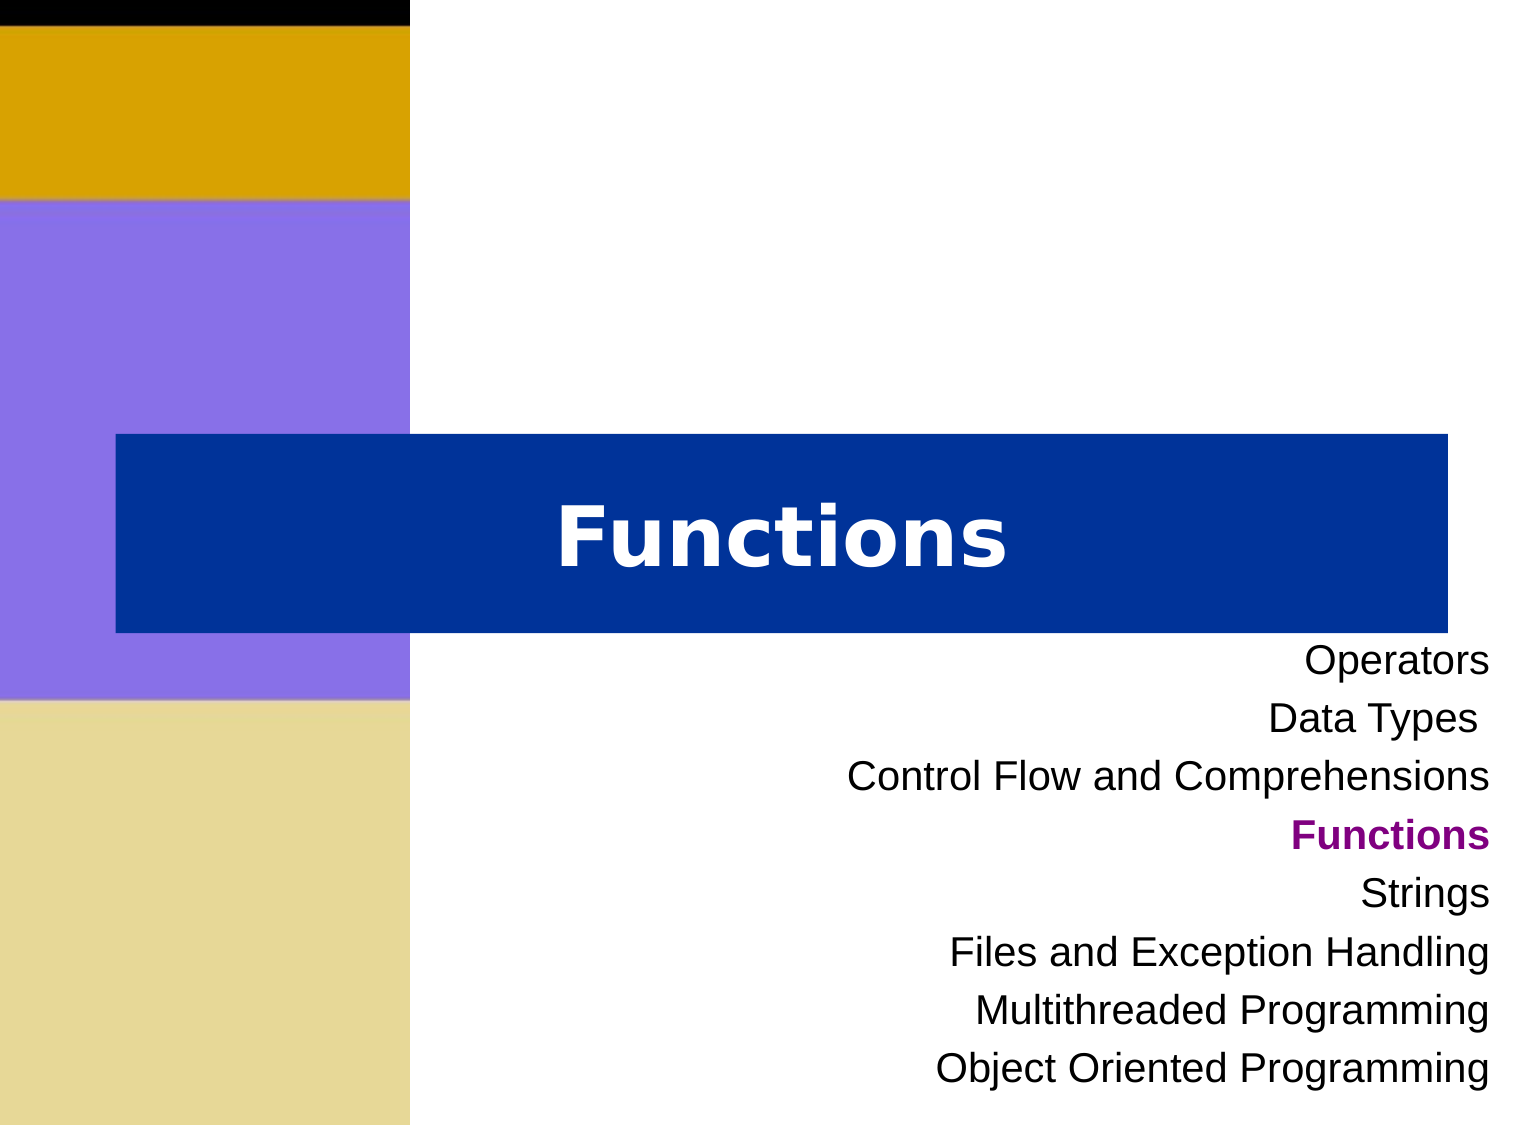

# Functions
Operators
Data Types
Control Flow and Comprehensions
Functions
Strings
Files and Exception Handling
Multithreaded Programming
Object Oriented Programming